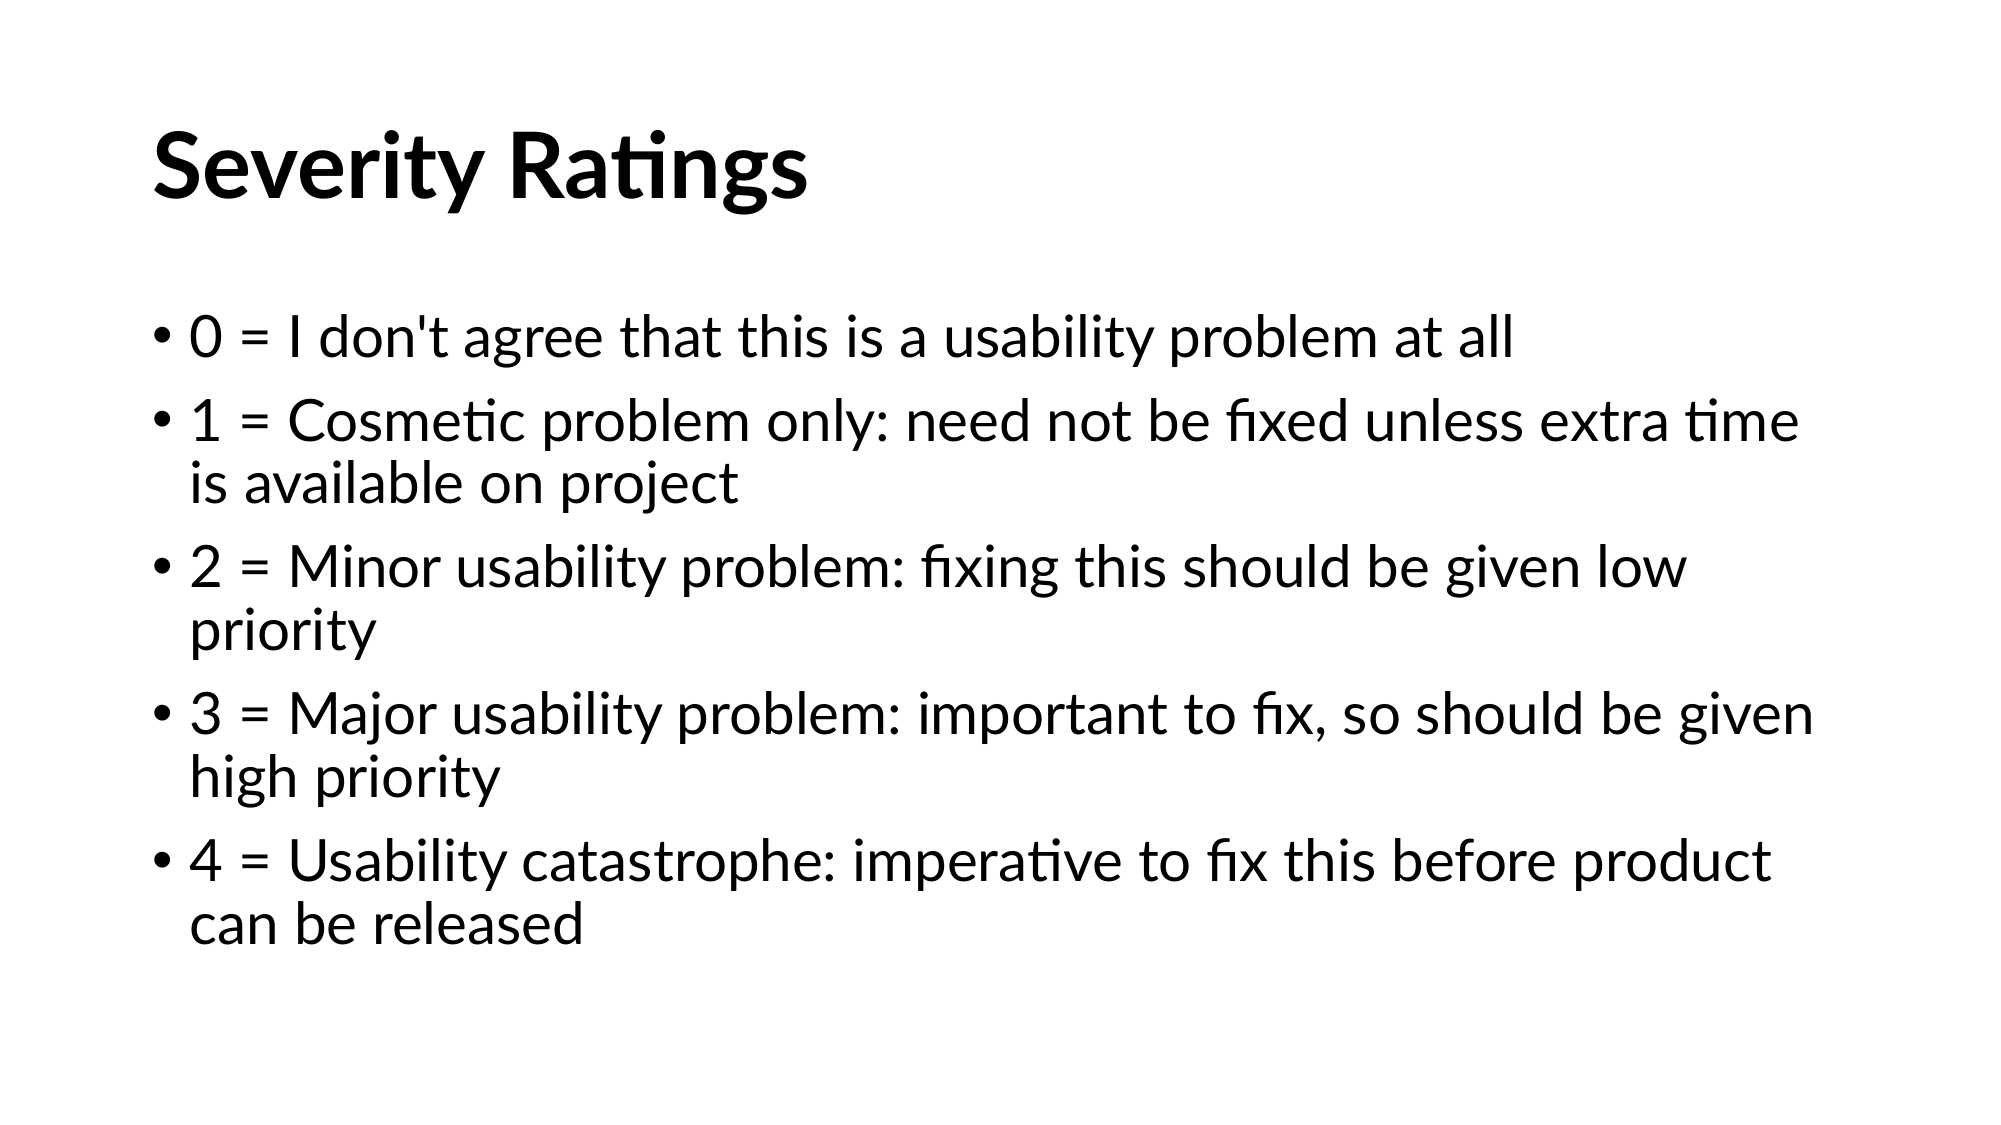

# Severity Ratings
0 = I don't agree that this is a usability problem at all
1 = Cosmetic problem only: need not be fixed unless extra time is available on project
2 = Minor usability problem: fixing this should be given low priority
3 = Major usability problem: important to fix, so should be given high priority
4 = Usability catastrophe: imperative to fix this before product can be released